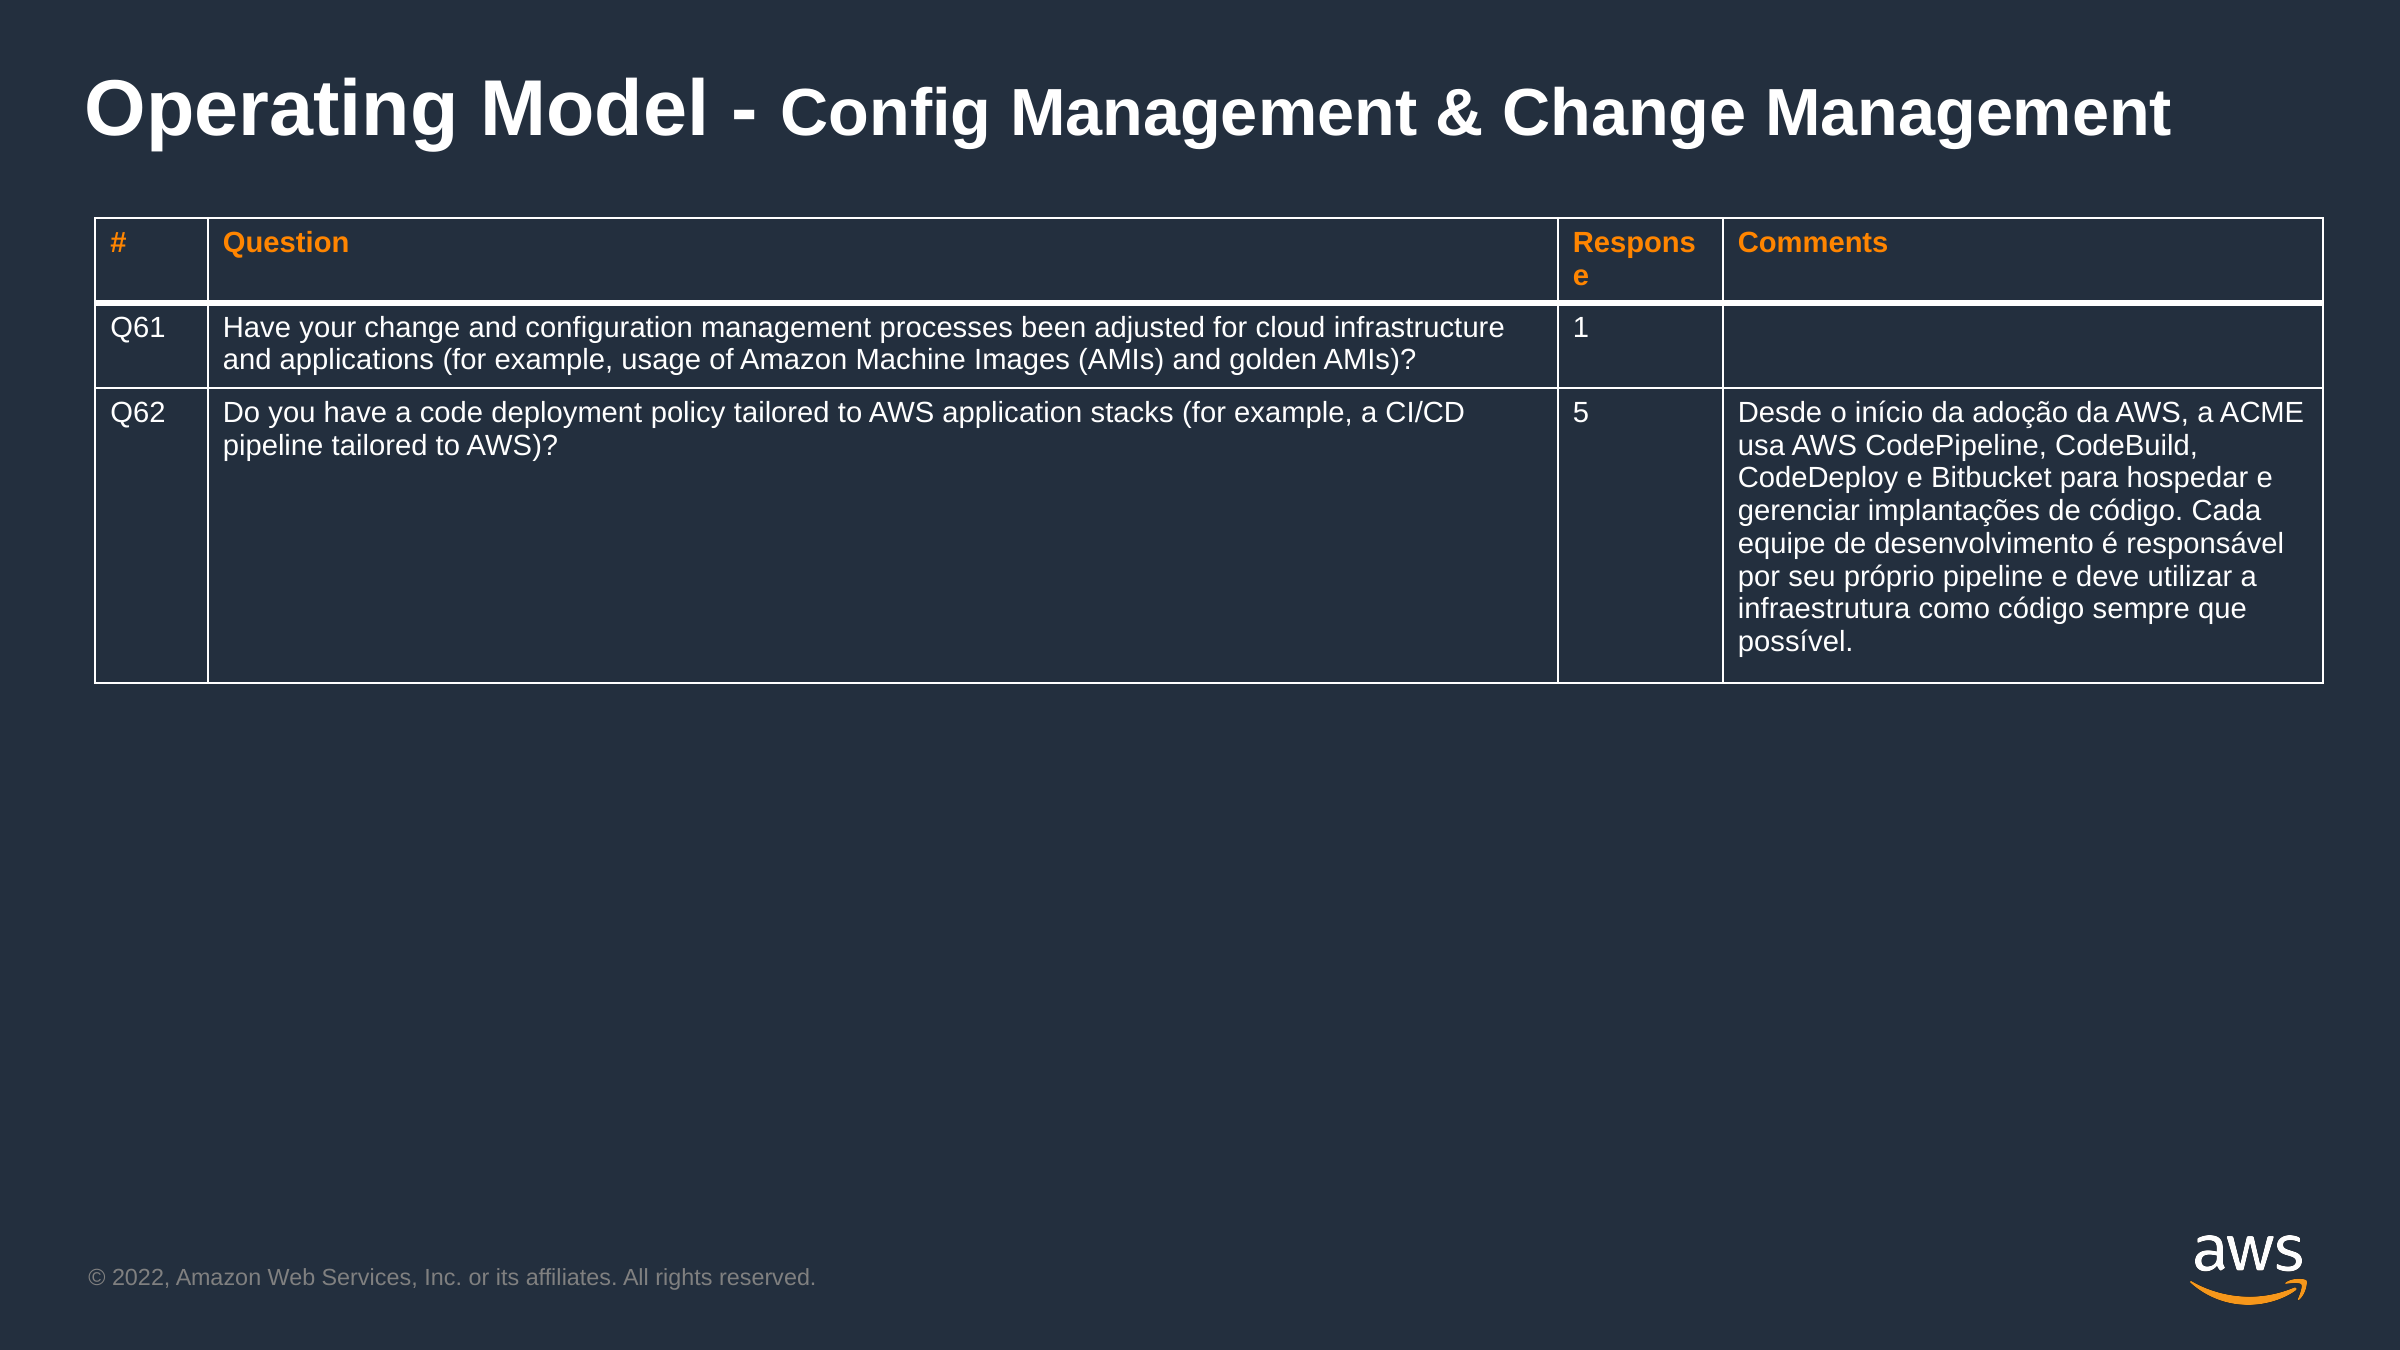

Operating Model - Config Management & Change Management
| # | Question | Response | Comments |
| --- | --- | --- | --- |
| Q61 | Have your change and configuration management processes been adjusted for cloud infrastructure and applications (for example, usage of Amazon Machine Images (AMIs) and golden AMIs)? | 1 |  |
| Q62 | Do you have a code deployment policy tailored to AWS application stacks (for example, a CI/CD pipeline tailored to AWS)? | 5 | Desde o início da adoção da AWS, a ACME usa AWS CodePipeline, CodeBuild, CodeDeploy e Bitbucket para hospedar e gerenciar implantações de código. Cada equipe de desenvolvimento é responsável por seu próprio pipeline e deve utilizar a infraestrutura como código sempre que possível. |